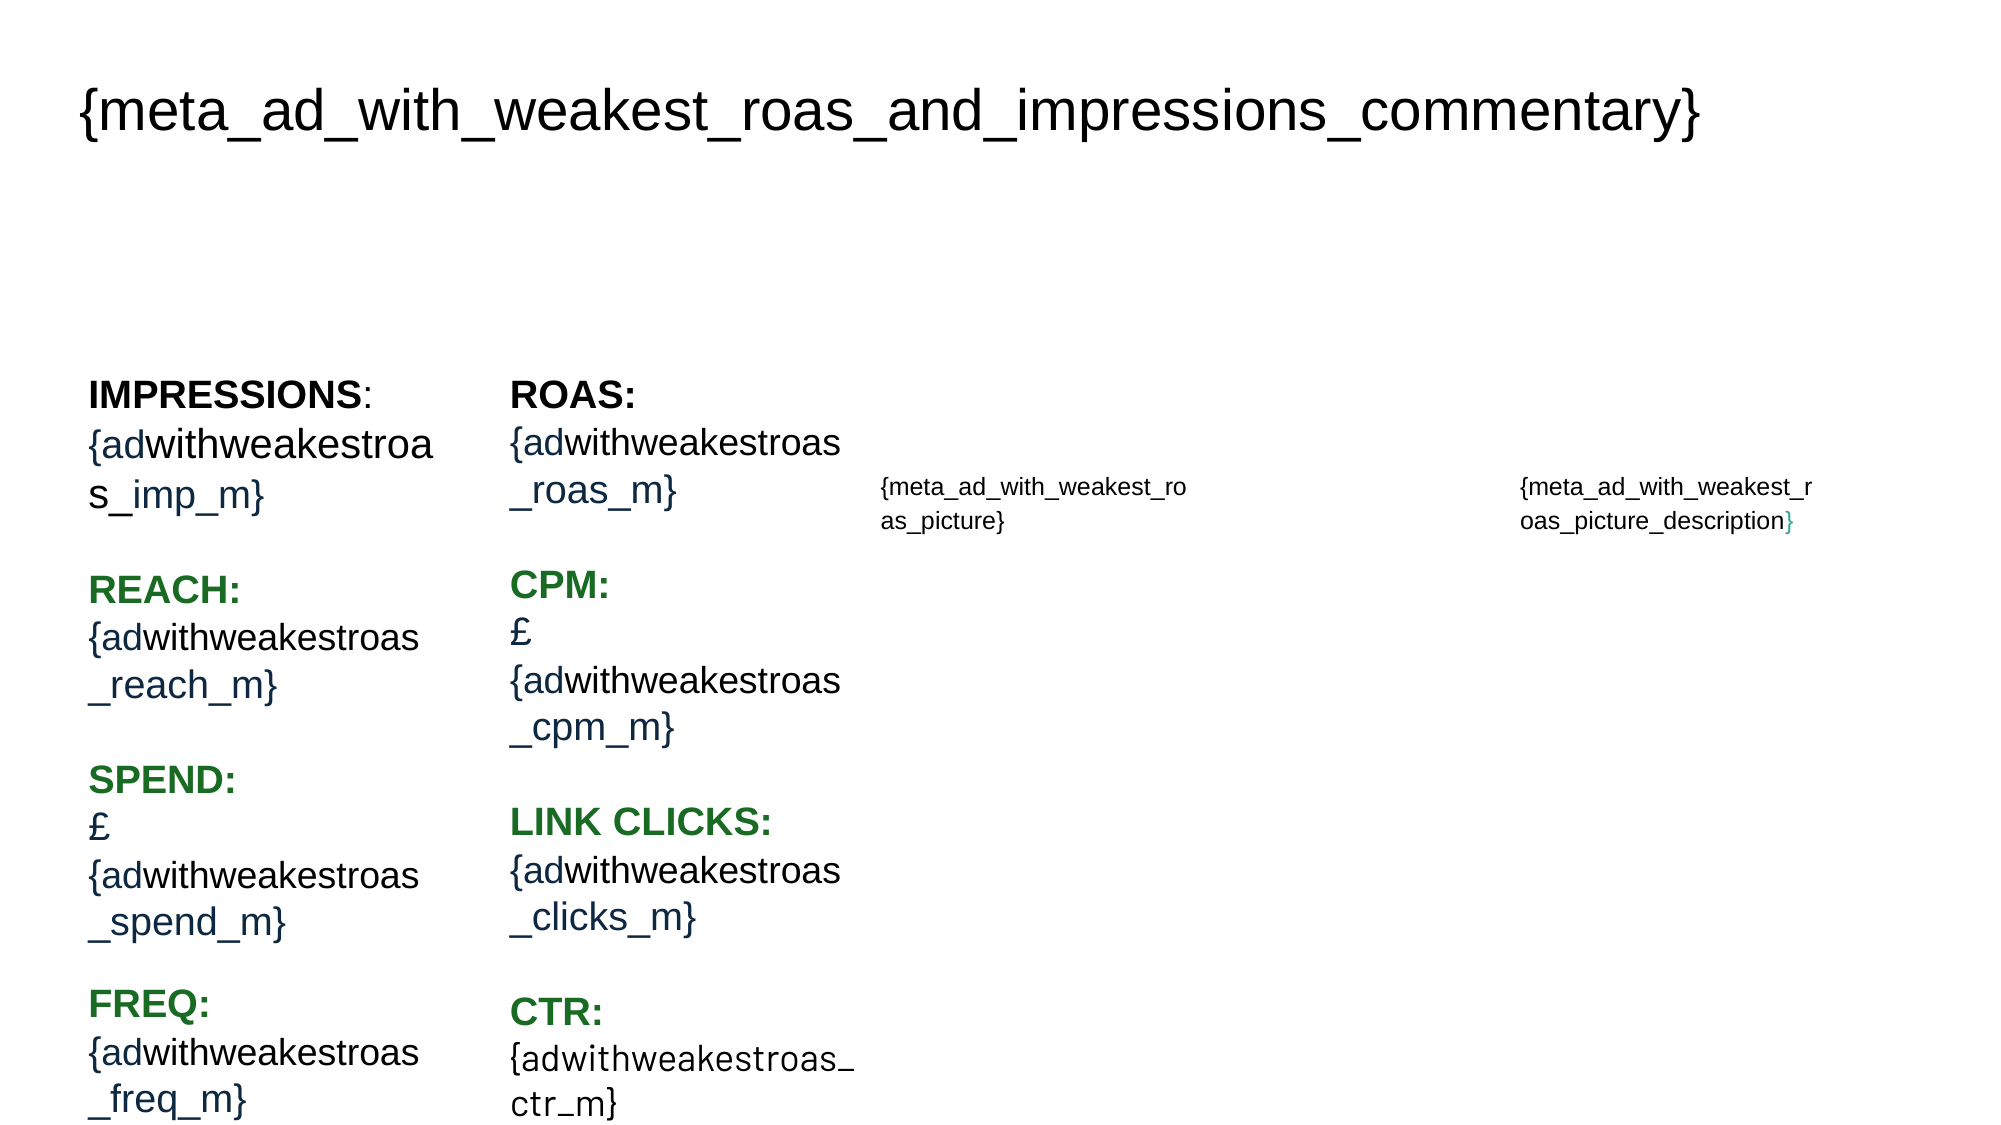

{meta_ad_with_weakest_roas_and_impressions_commentary}
IMPRESSIONS:
{adwithweakestroas_imp_m}

REACH:
{adwithweakestroas _reach_m}

SPEND:
£{adwithweakestroas_spend_m}

FREQ:
{adwithweakestroas _freq_m}

ROAS:
{adwithweakestroas _roas_m}

CPM:
£{adwithweakestroas_cpm_m}

LINK CLICKS:
{adwithweakestroas _clicks_m}

CTR:
{adwithweakestroas_ctr_m}

{meta_ad_with_weakest_roas_picture}
​

{meta_ad_with_weakest_roas_picture_description}
​